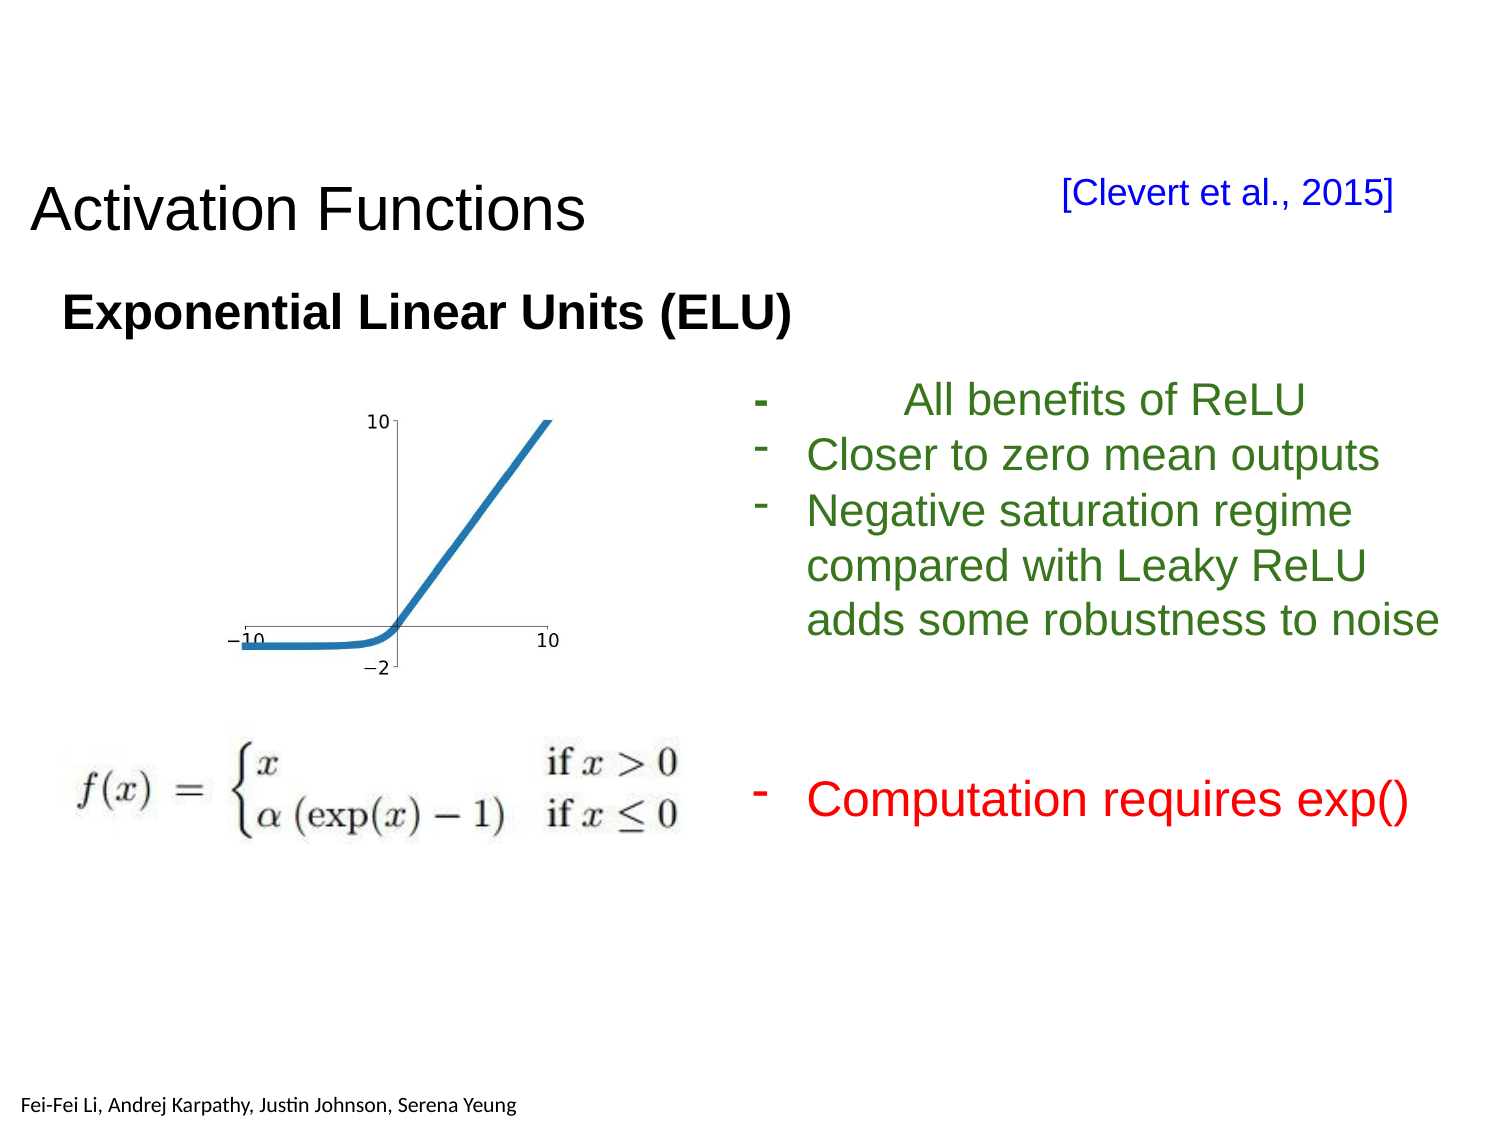

# Activation Functions
[Clevert et al., 2015]
Exponential Linear Units (ELU)
-	All benefits of ReLU
Closer to zero mean outputs
Negative saturation regime  compared with Leaky ReLU  adds some robustness to noise

Computation requires exp()

Lecture 7 -
Fei-Fei Li & Justin Johnson & Serena Yeung	Lecture 7 -	April 22, 2019
Fei-Fei Li, Andrej Karpathy, Justin Johnson, Serena Yeung